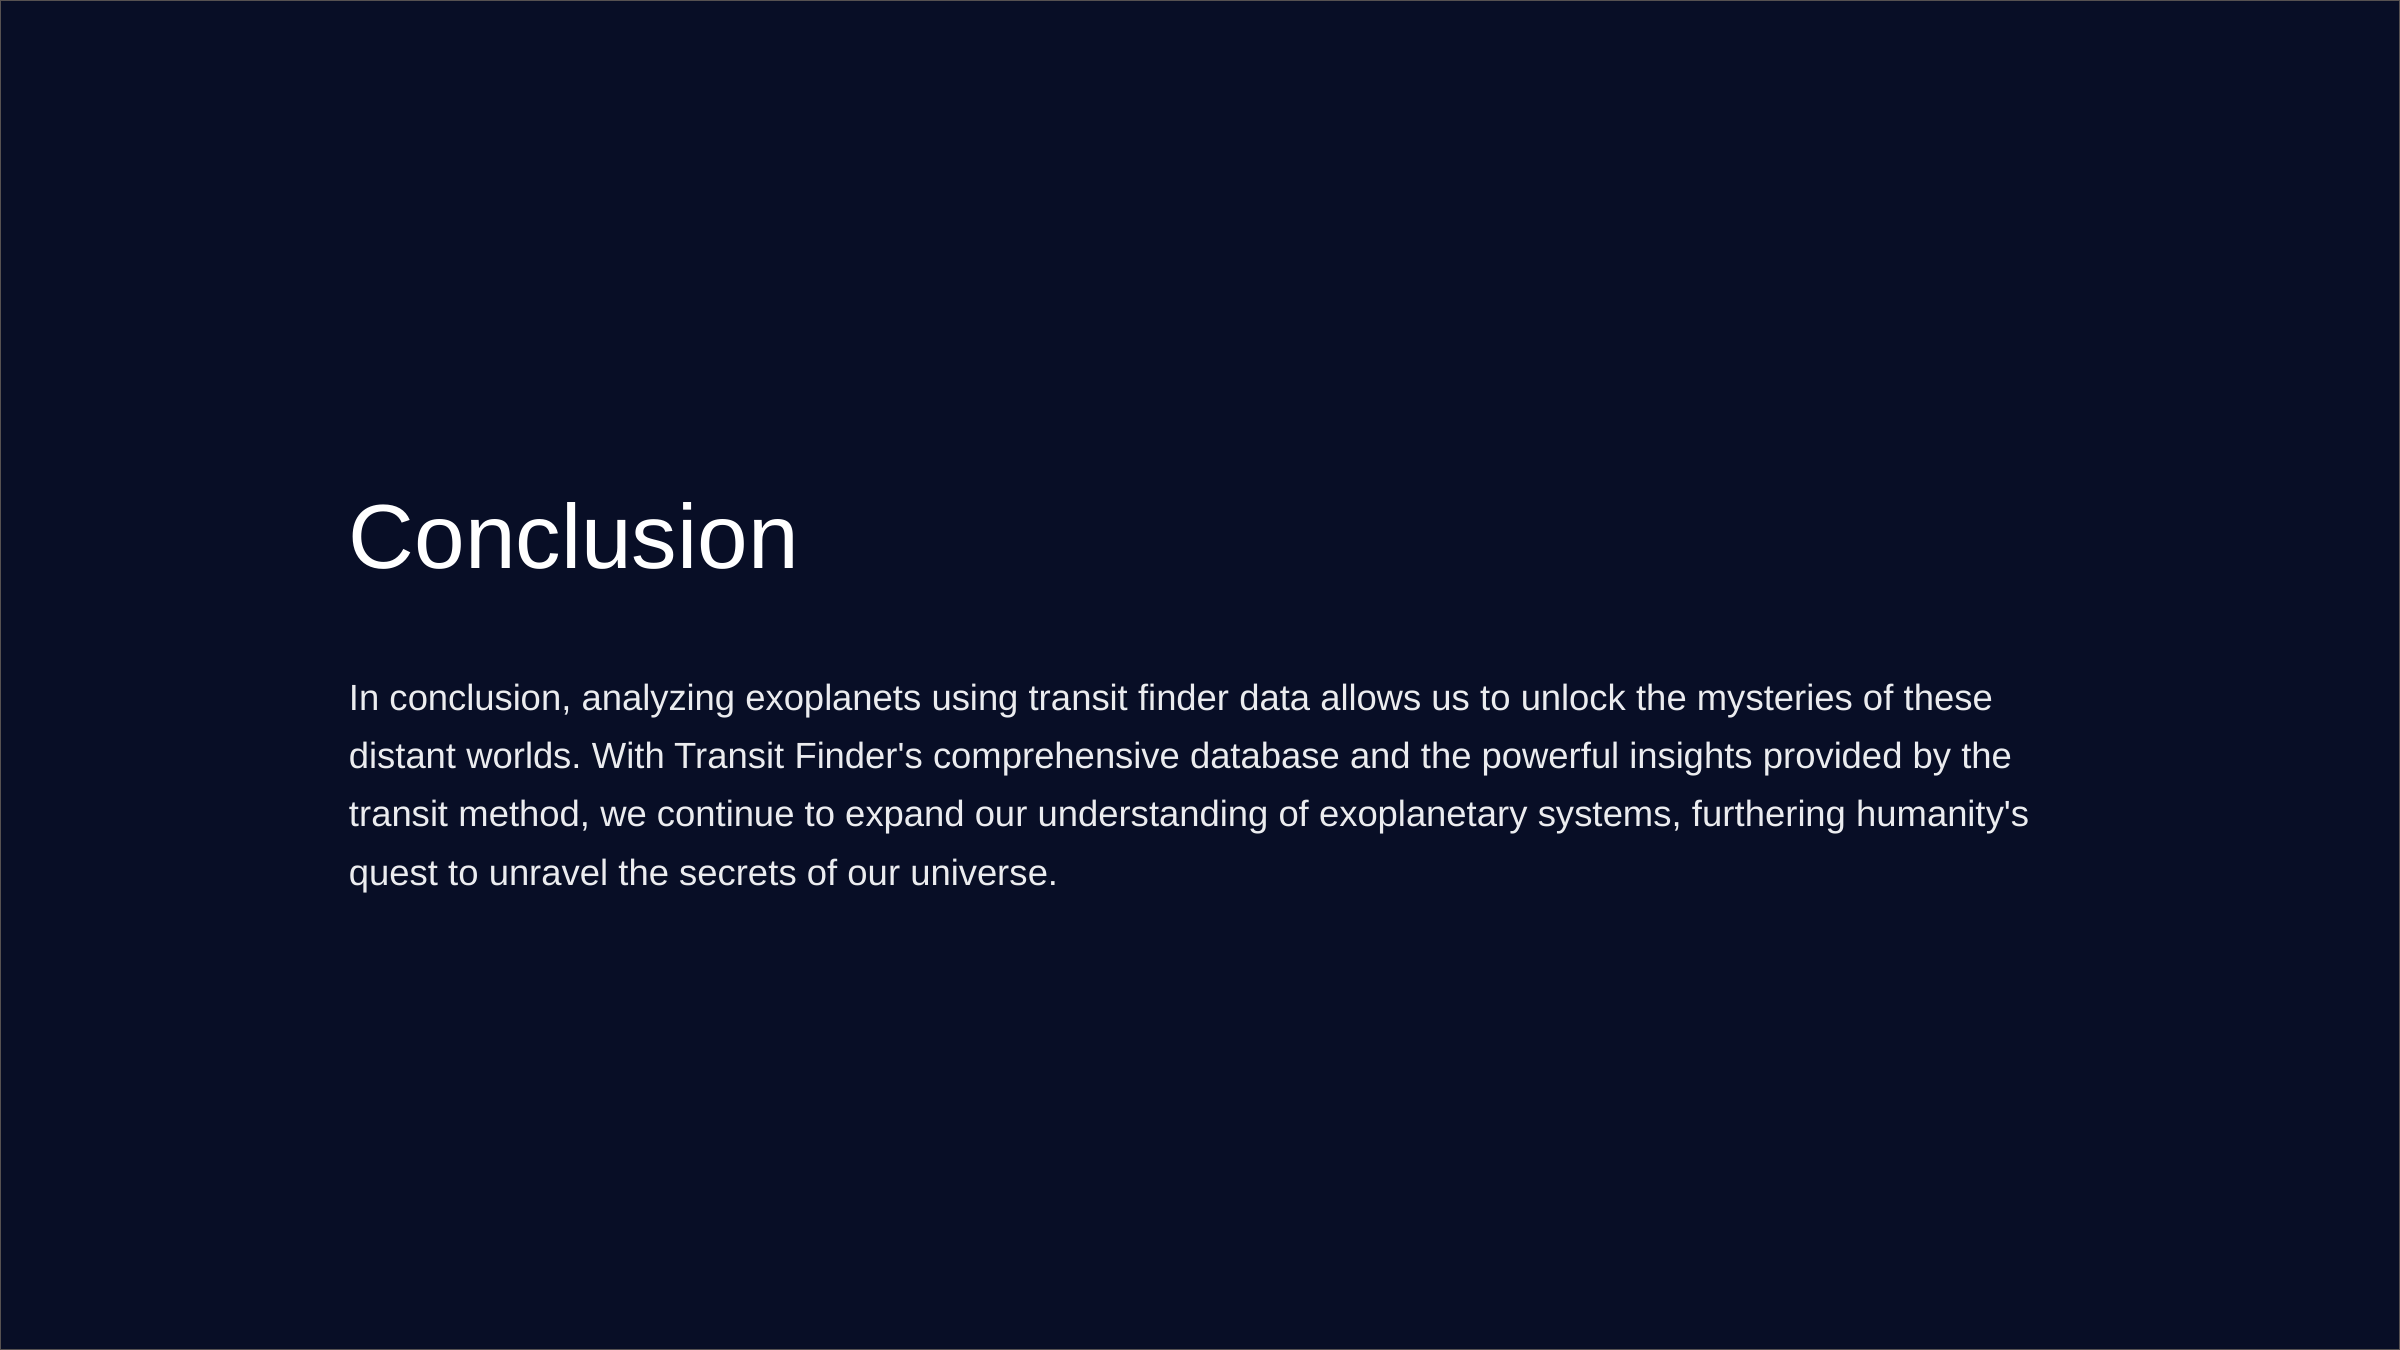

Conclusion
In conclusion, analyzing exoplanets using transit finder data allows us to unlock the mysteries of these distant worlds. With Transit Finder's comprehensive database and the powerful insights provided by the transit method, we continue to expand our understanding of exoplanetary systems, furthering humanity's quest to unravel the secrets of our universe.